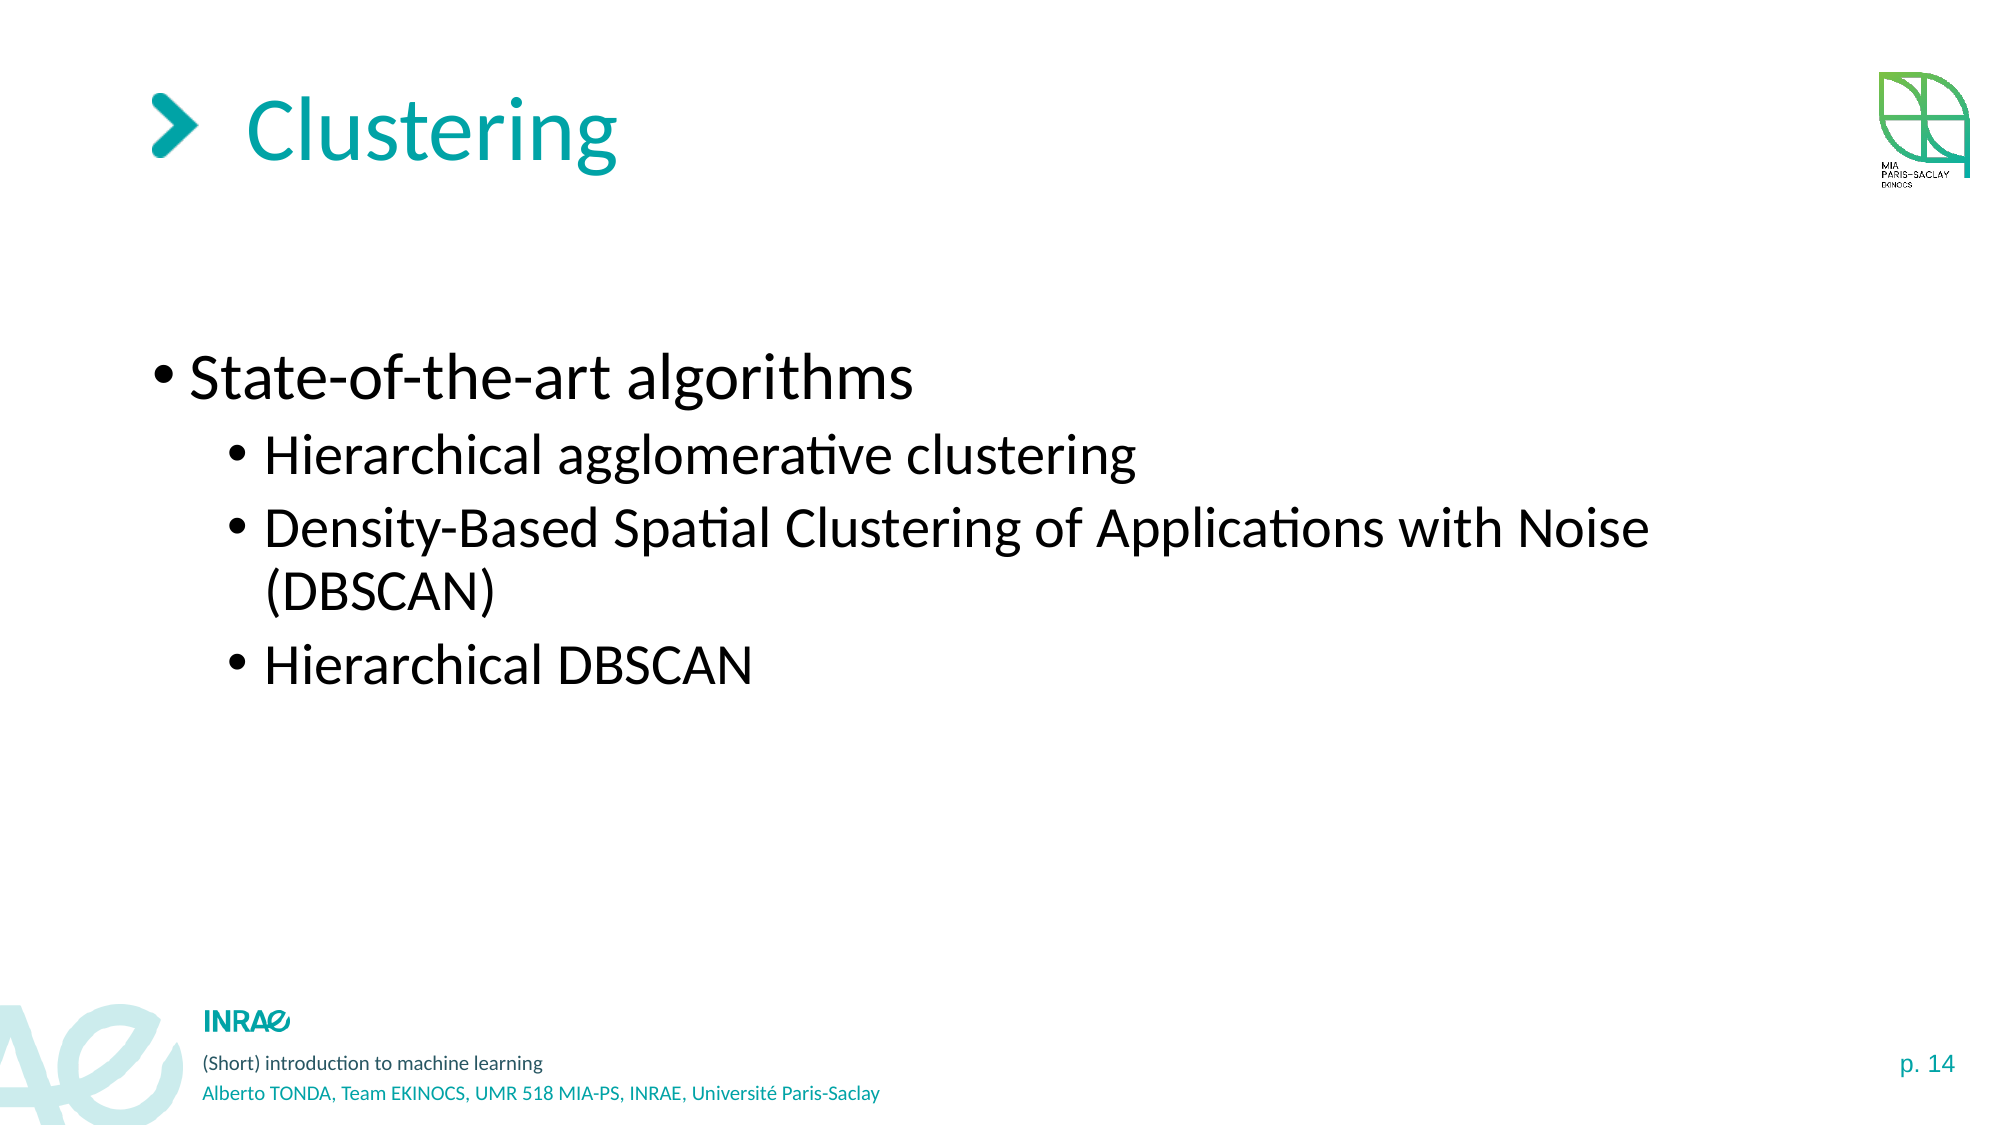

# Clustering

State-of-the-art algorithms
Hierarchical agglomerative clustering
Density-Based Spatial Clustering of Applications with Noise (DBSCAN)
Hierarchical DBSCAN